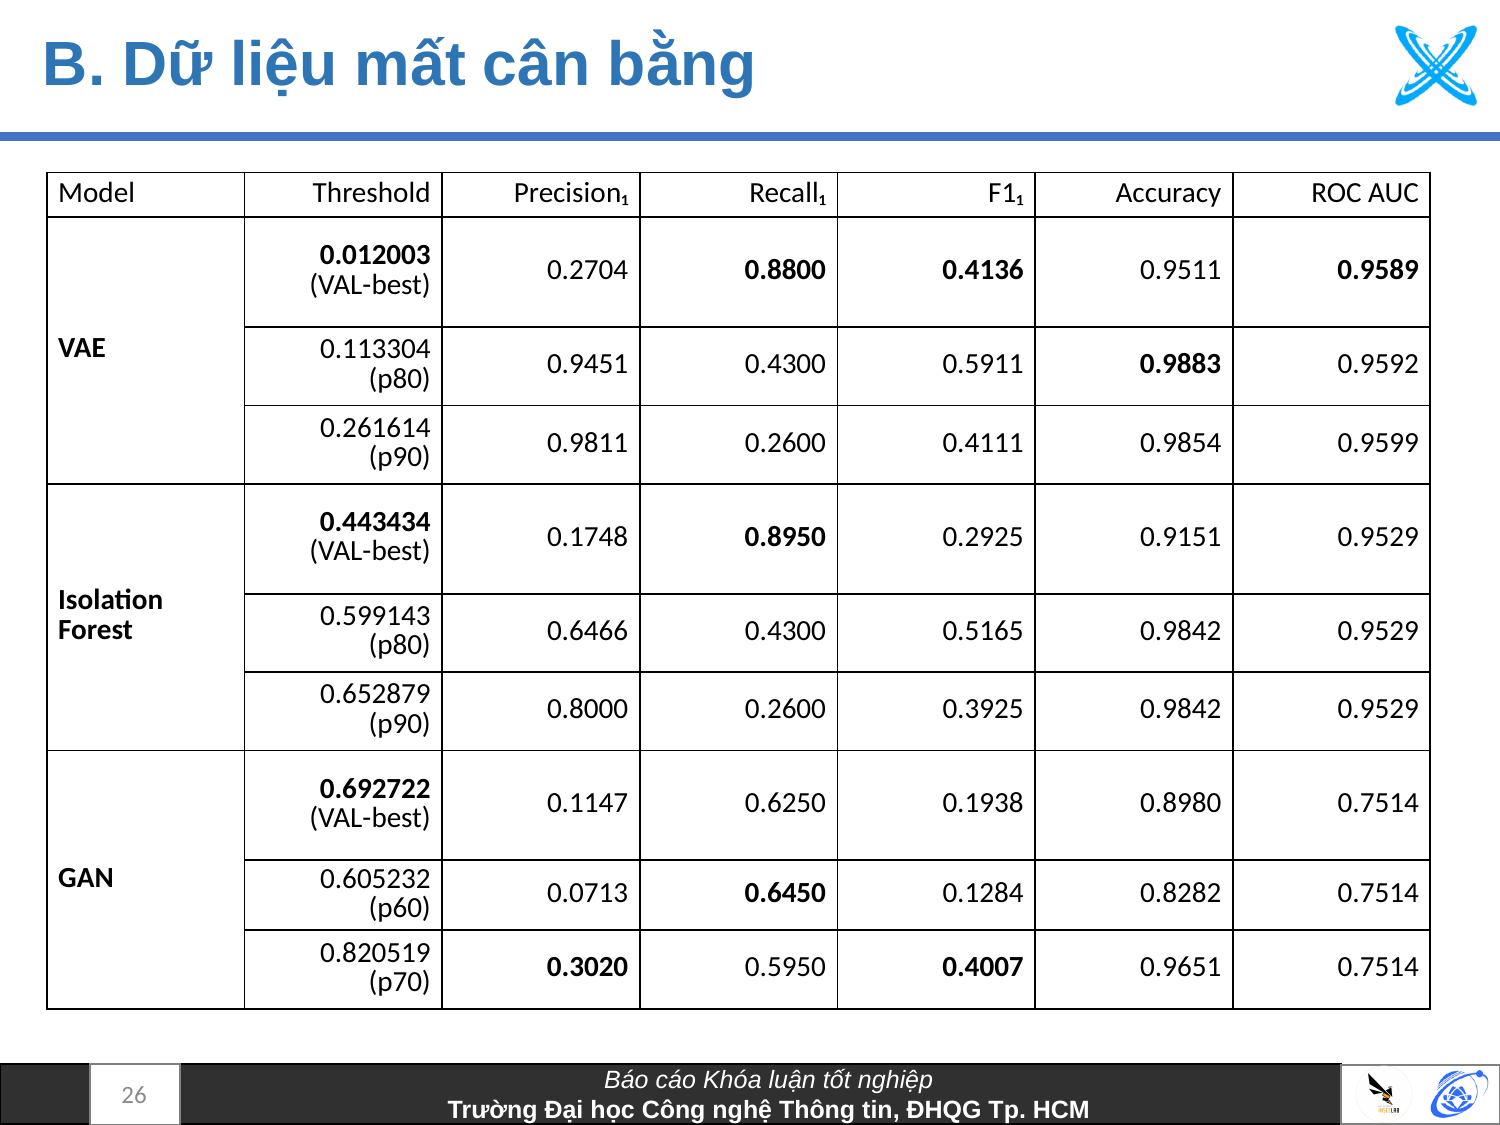

# B. Dữ liệu mất cân bằng
| Model | Threshold | Precision₁ | Recall₁ | F1₁ | Accuracy | ROC AUC |
| --- | --- | --- | --- | --- | --- | --- |
| VAE | 0.012003 (VAL-best) | 0.2704 | 0.8800 | 0.4136 | 0.9511 | 0.9589 |
|  | 0.113304 (p80) | 0.9451 | 0.4300 | 0.5911 | 0.9883 | 0.9592 |
|  | 0.261614 (p90) | 0.9811 | 0.2600 | 0.4111 | 0.9854 | 0.9599 |
| Isolation Forest | 0.443434 (VAL-best) | 0.1748 | 0.8950 | 0.2925 | 0.9151 | 0.9529 |
|  | 0.599143 (p80) | 0.6466 | 0.4300 | 0.5165 | 0.9842 | 0.9529 |
|  | 0.652879 (p90) | 0.8000 | 0.2600 | 0.3925 | 0.9842 | 0.9529 |
| GAN | 0.692722 (VAL-best) | 0.1147 | 0.6250 | 0.1938 | 0.8980 | 0.7514 |
|  | 0.605232 (p60) | 0.0713 | 0.6450 | 0.1284 | 0.8282 | 0.7514 |
|  | 0.820519 (p70) | 0.3020 | 0.5950 | 0.4007 | 0.9651 | 0.7514 |
26